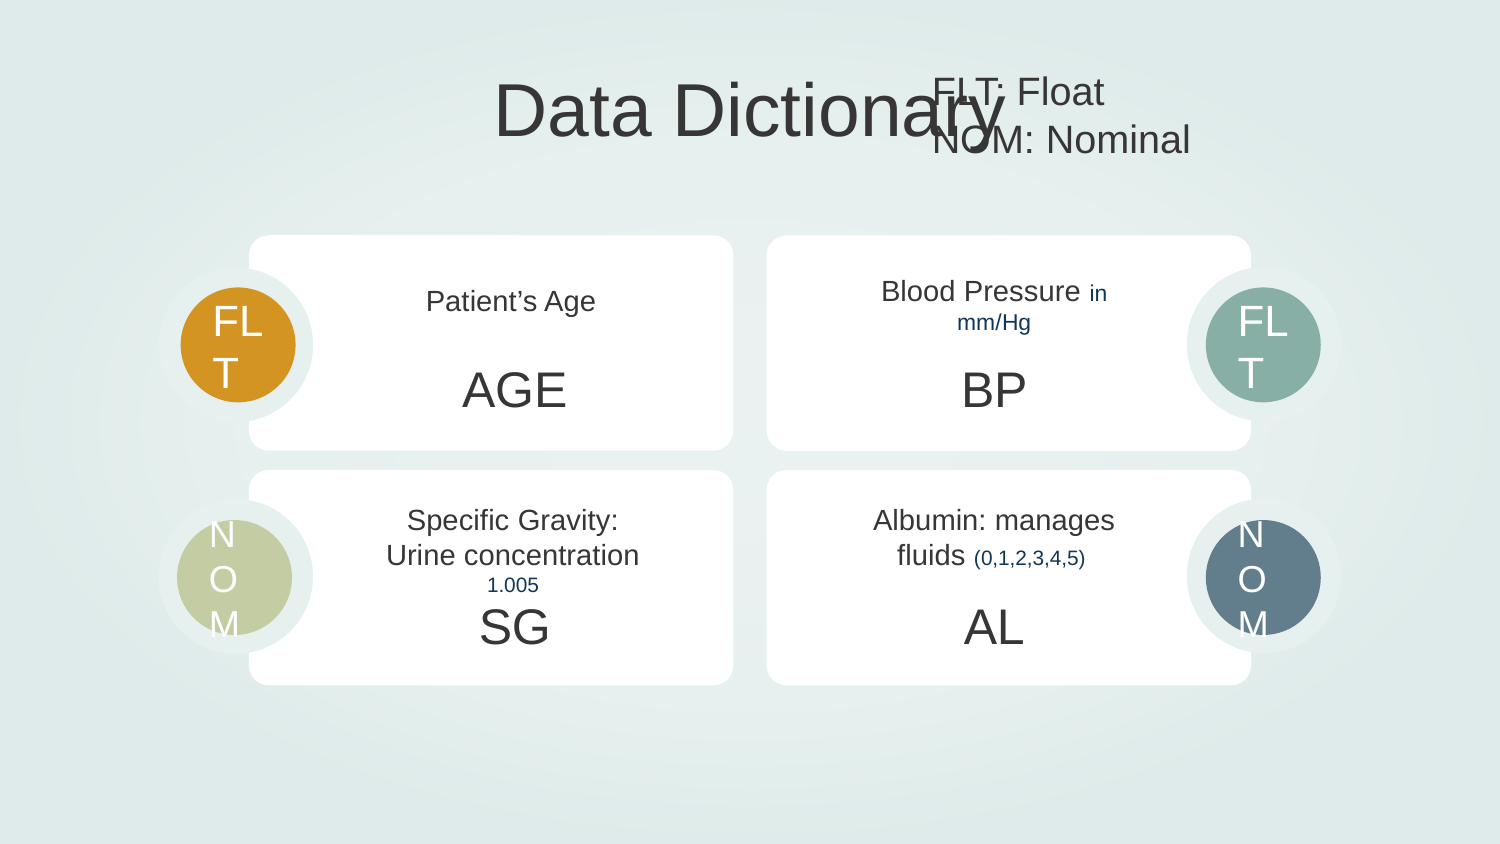

Data Dictionary
FLT: Float
NOM: Nominal

Blood Pressure in mm/Hg

Patient’s Age

FLT
FLT
AGE
BP

Specific Gravity: Urine concentration 1.005
Albumin: manages fluids (0,1,2,3,4,5)

NOM
NOM
SG
# AL